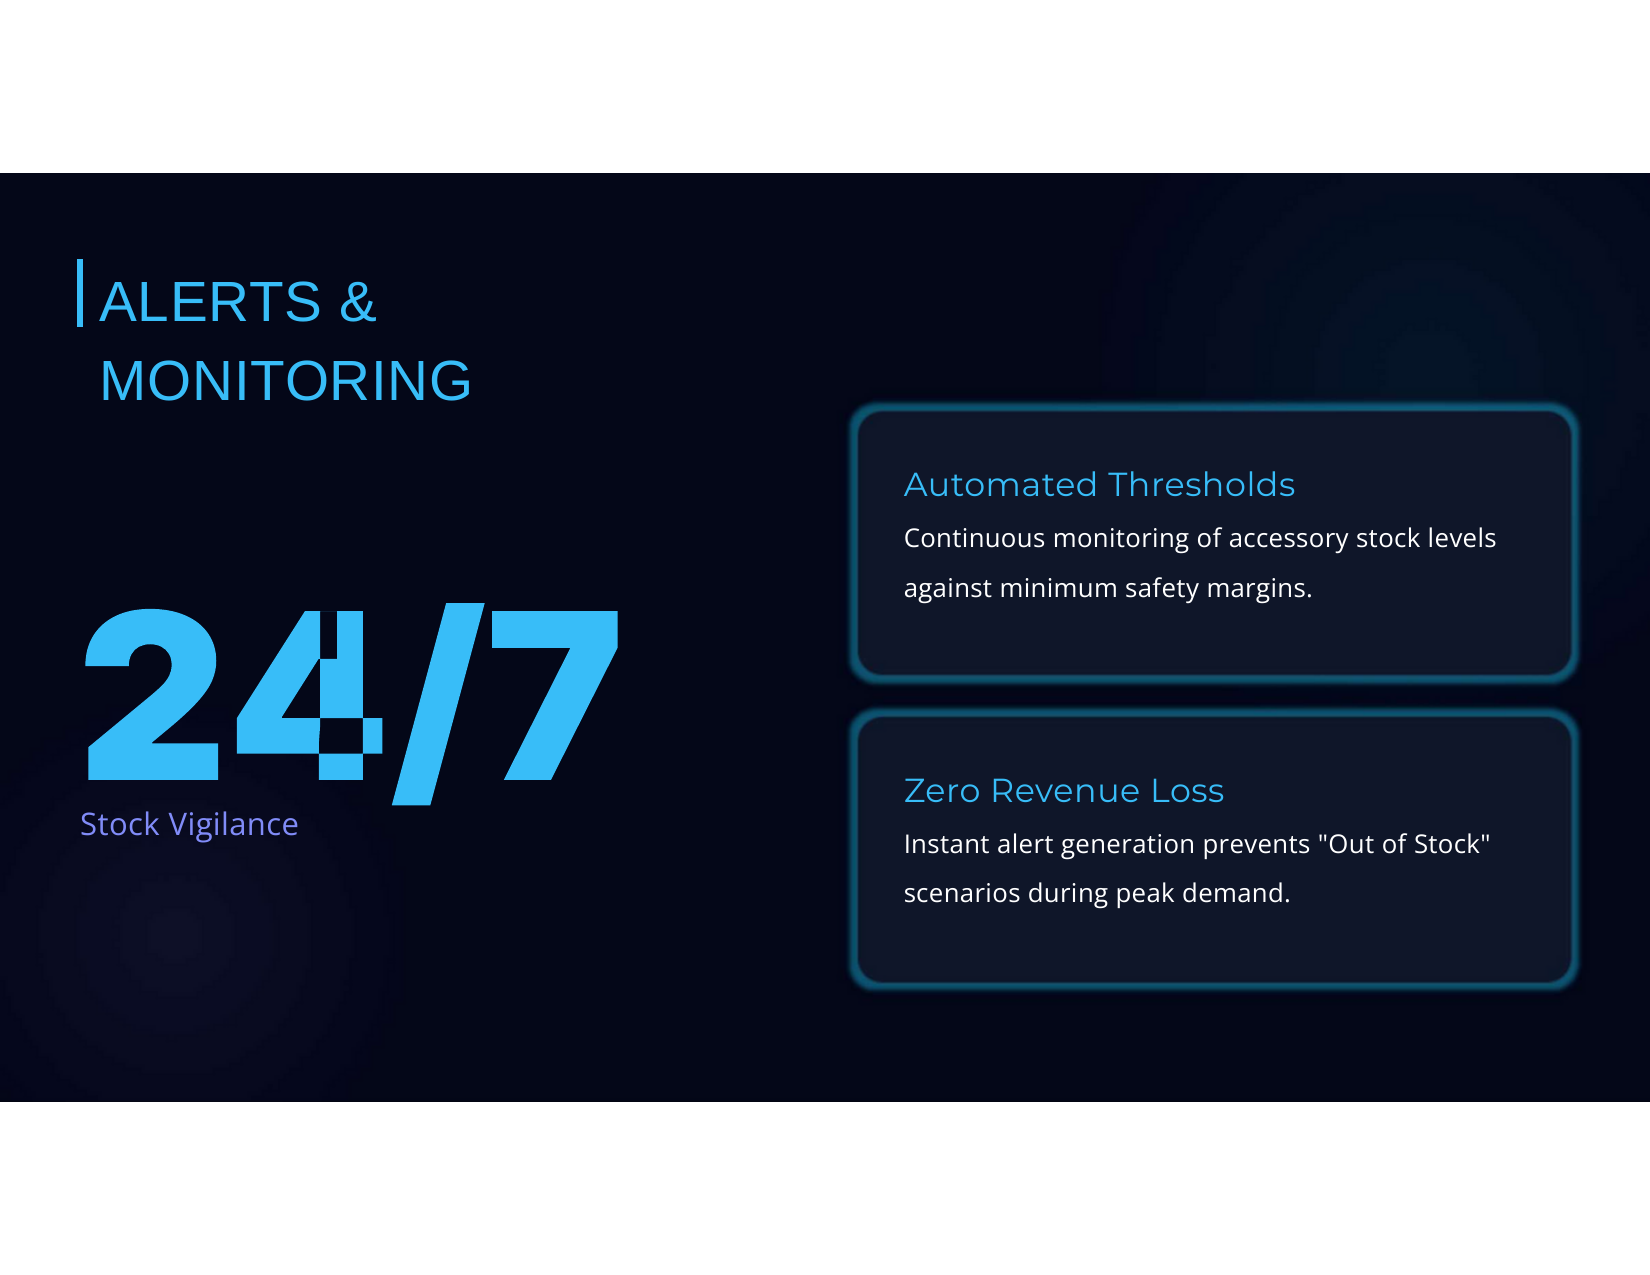

ALERTS & MONITORING

Automated Thresholds
Continuous monitoring of accessory stock levels against minimum safety margins.

Zero Revenue Loss
Instant alert generation prevents "Out of Stock" scenarios during peak demand.
Stock Vigilance